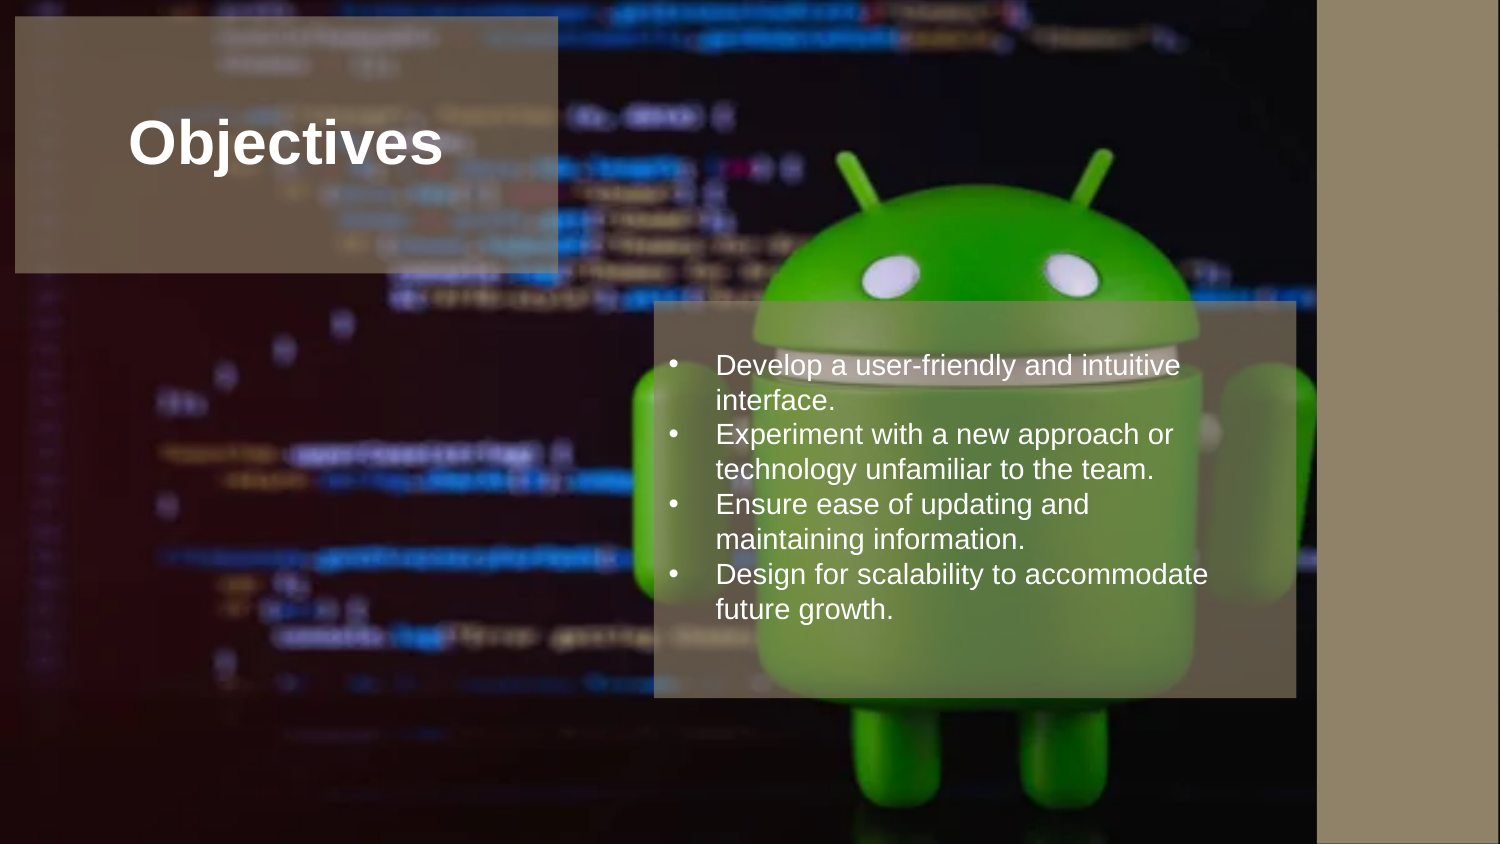

# Objectives

Develop a user-friendly and intuitive interface.
Experiment with a new approach or technology unfamiliar to the team.
Ensure ease of updating and maintaining information.
Design for scalability to accommodate future growth.